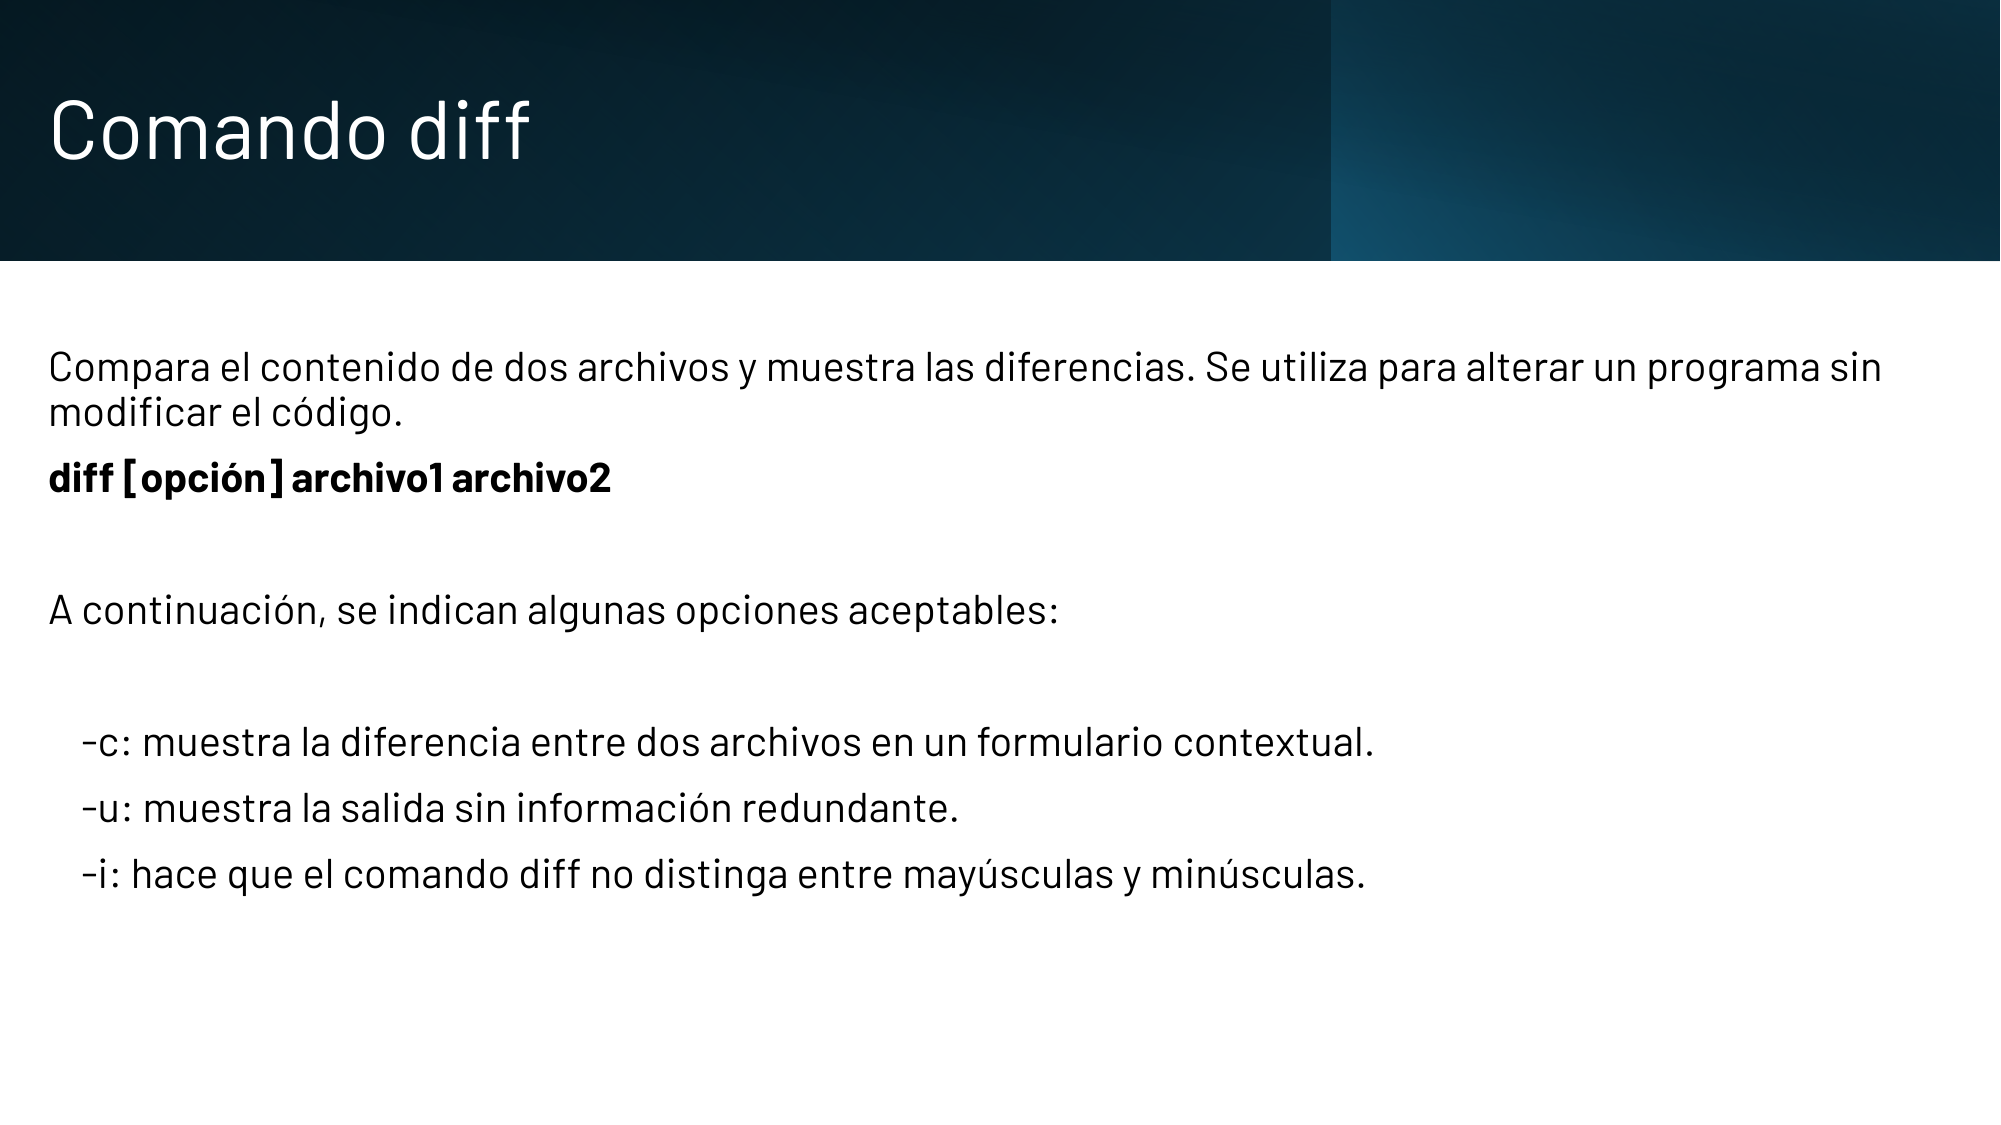

# Comando diff
Compara el contenido de dos archivos y muestra las diferencias. Se utiliza para alterar un programa sin modificar el código.
diff [opción] archivo1 archivo2

A continuación, se indican algunas opciones aceptables:

    -c: muestra la diferencia entre dos archivos en un formulario contextual.
    -u: muestra la salida sin información redundante.
    -i: hace que el comando diff no distinga entre mayúsculas y minúsculas.